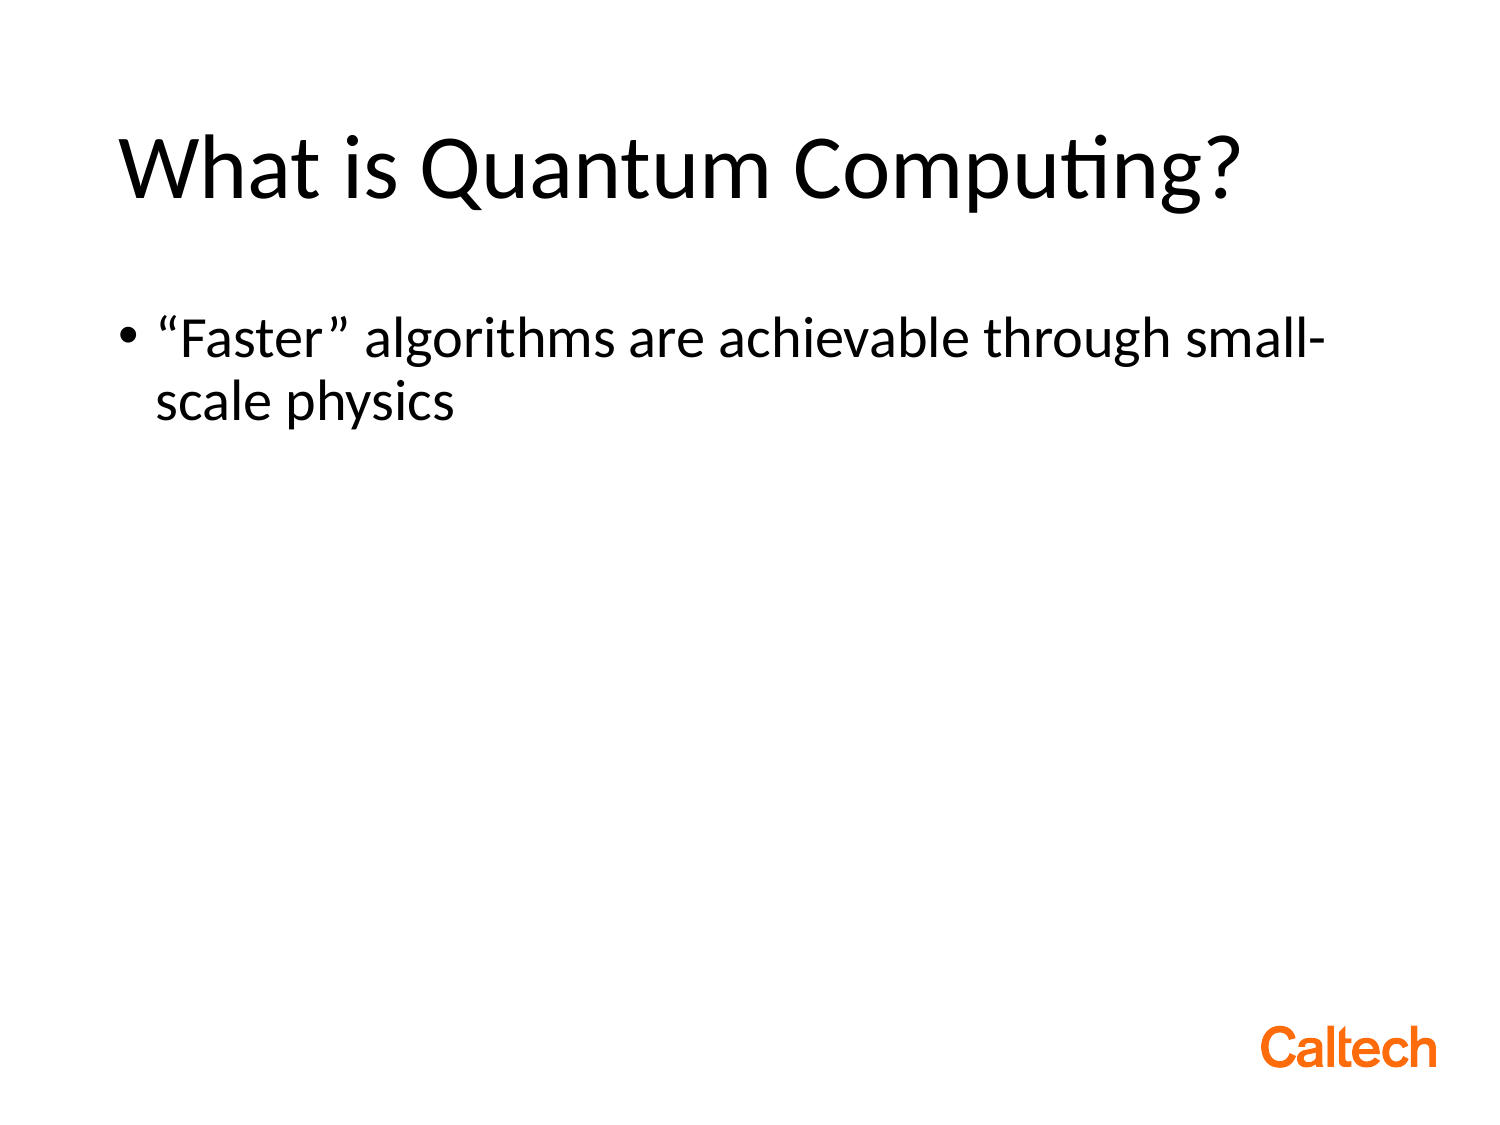

# What is Quantum Computing?
“Faster” algorithms are achievable through small-scale physics